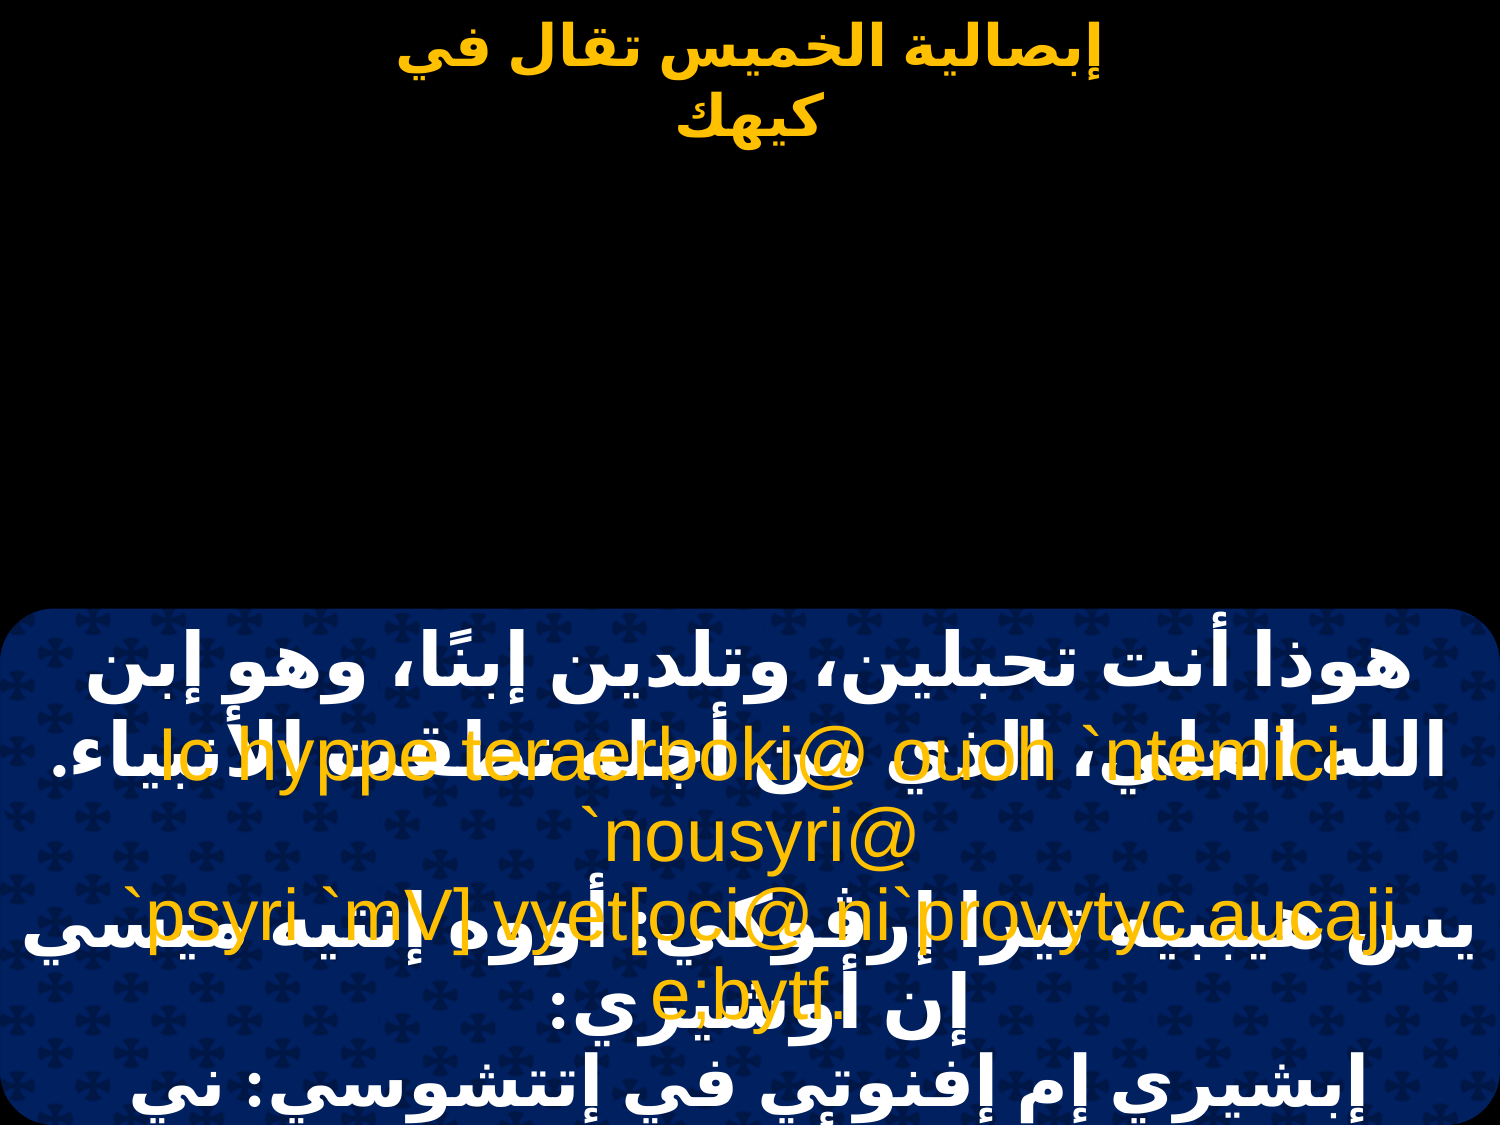

#
هوذا أنت تحبلين، وتلدين إبنًا، وهو إبن الله العلي، الذي من أجله نطقت الأنبياء.
Ic hyppe teraerboki@ ouoh `ntemici `nousyri@
 `psyri `mV] vyet[oci@ ni`provytyc aucaji e;bytf.
يس هيببيه تيرا إرڤوكي: أووه إنتيه ميسي إن أوشيري:
إبشيري إم إفنوتي في إتتشوسي: ني إبروفيتيس أڤساچي إثڤيتف.